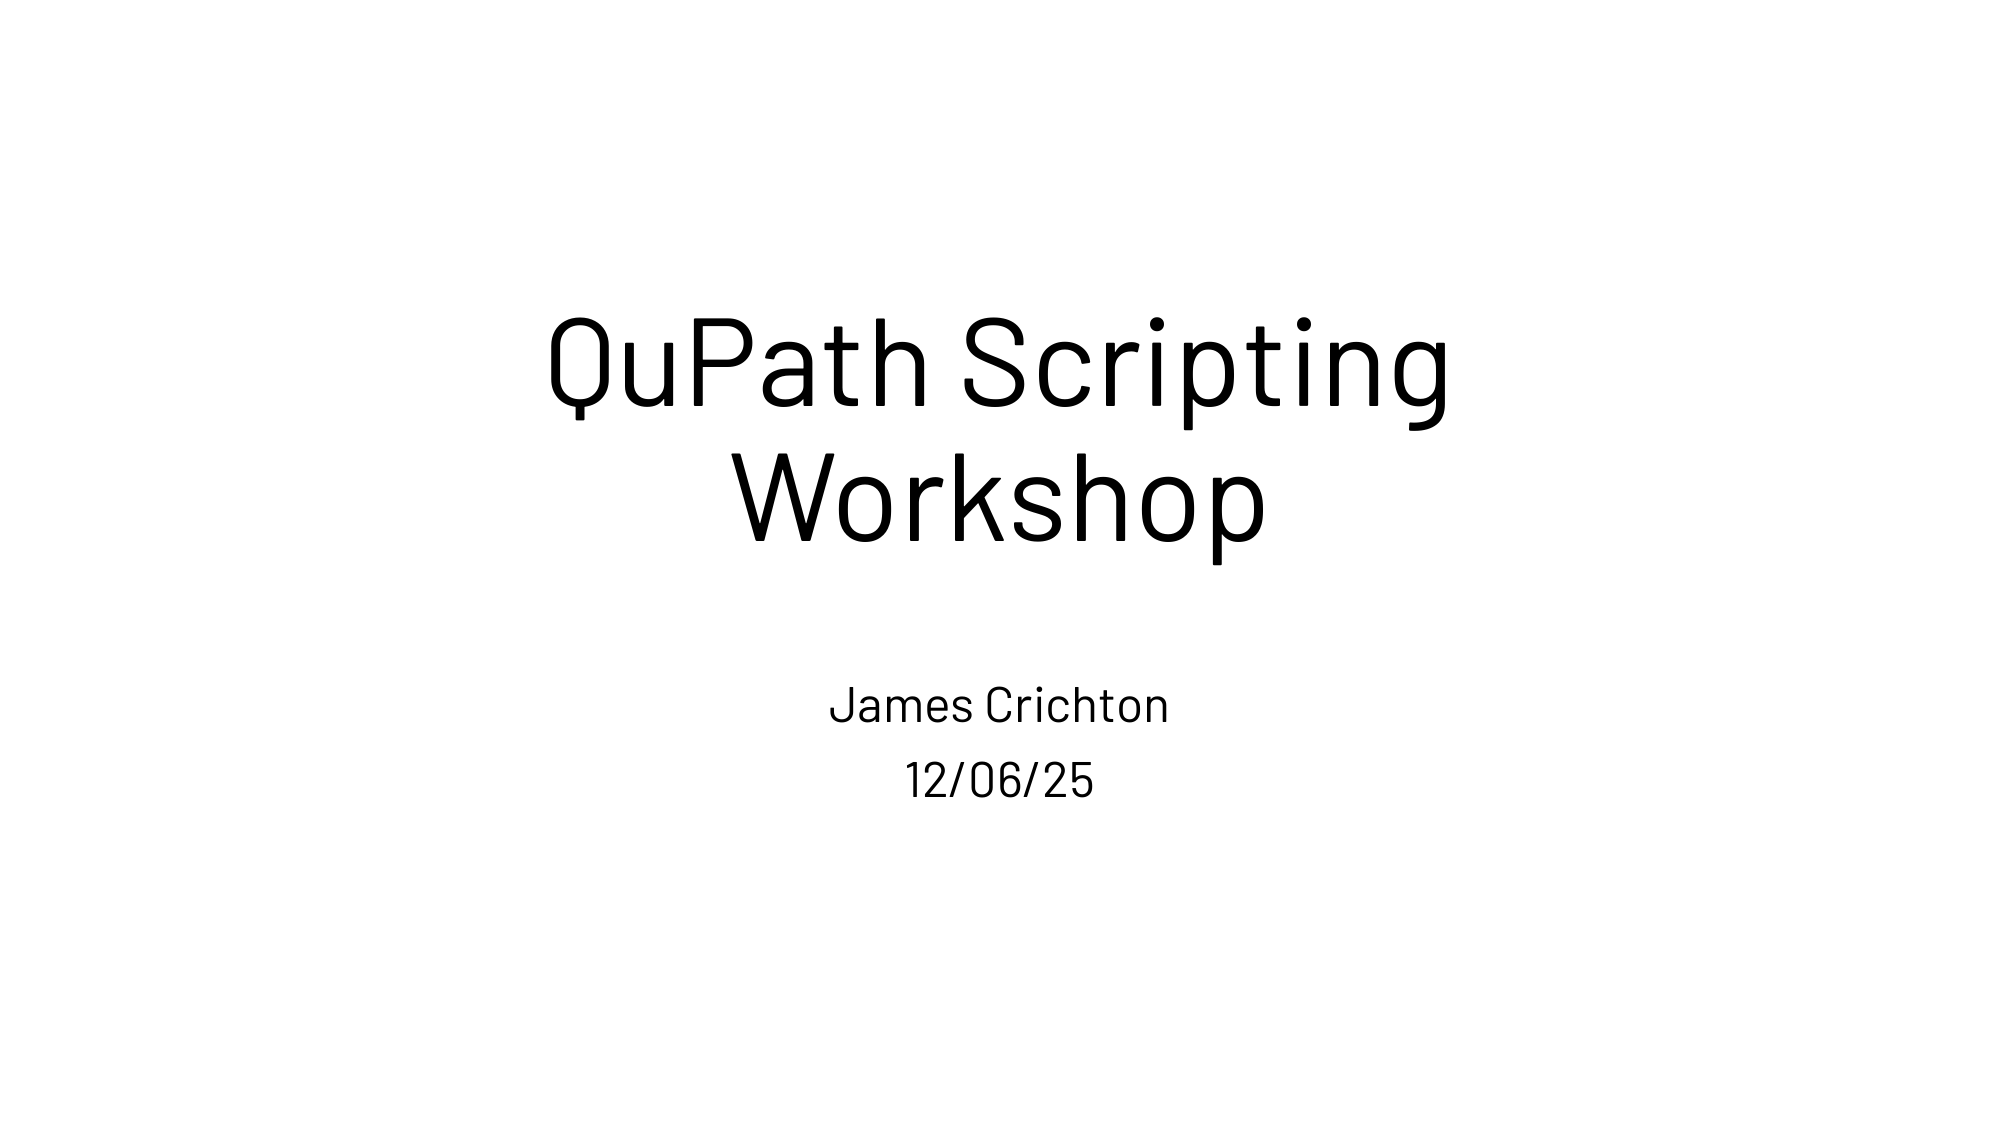

# QuPath Scripting Workshop

James Crichton
12/06/25